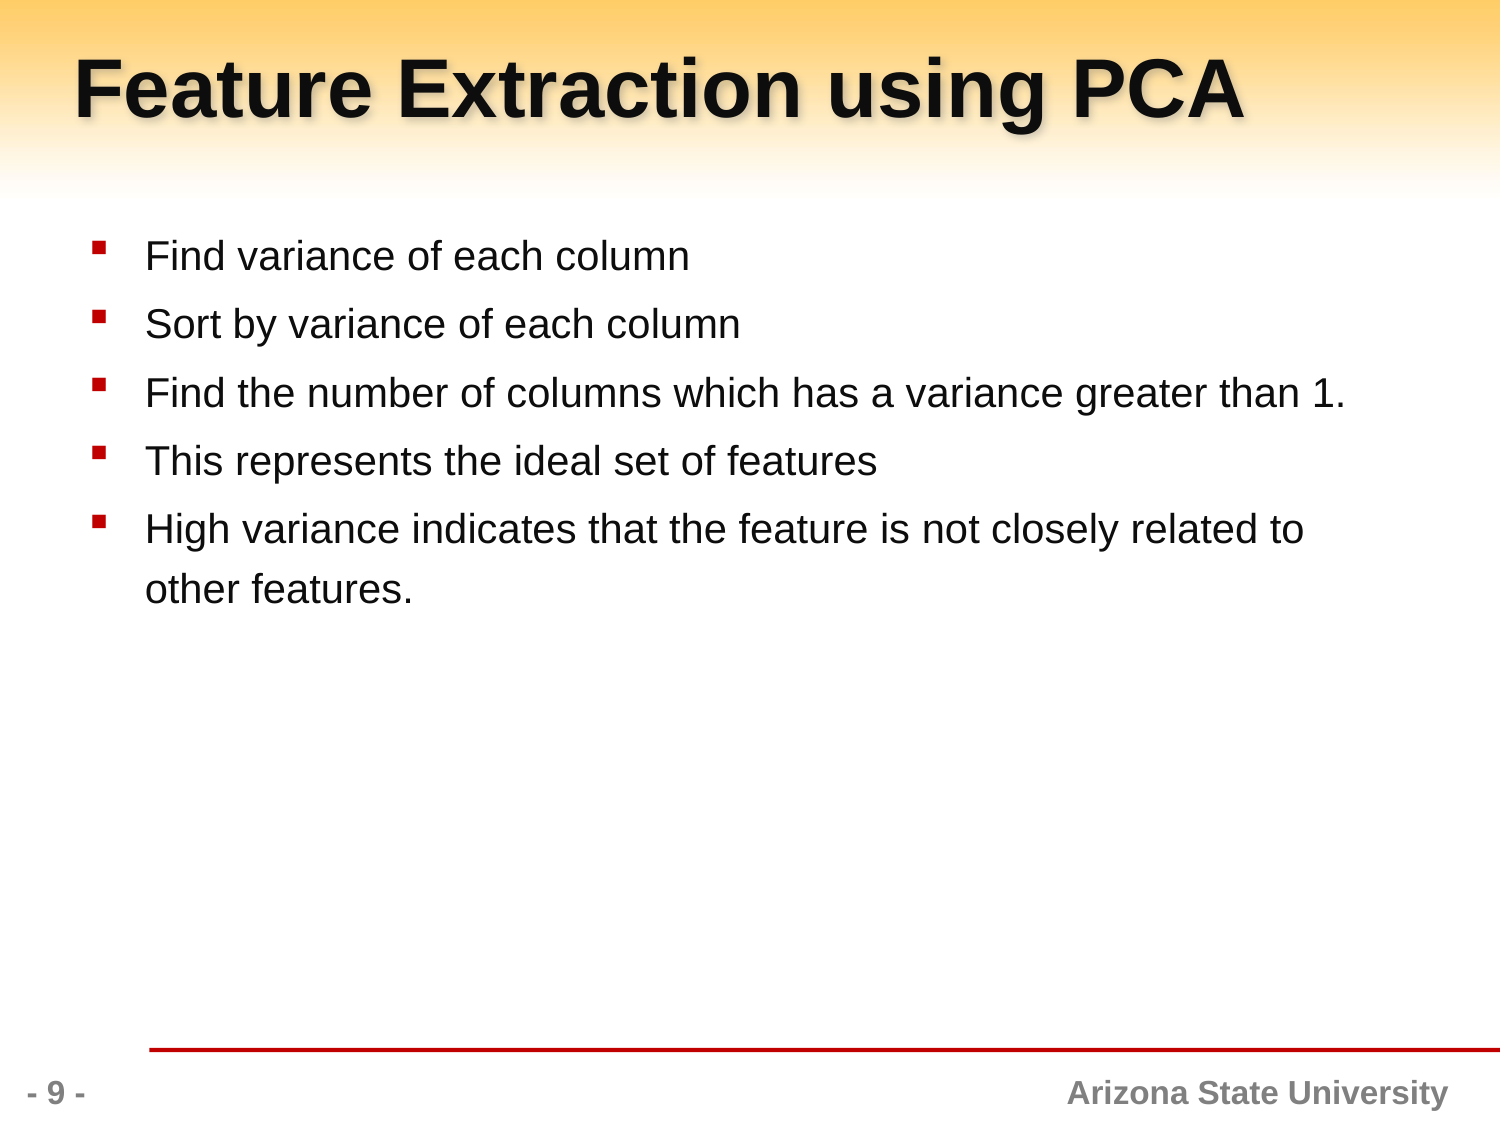

# Feature Extraction using PCA

Find variance of each column
Sort by variance of each column
Find the number of columns which has a variance greater than 1.
This represents the ideal set of features
High variance indicates that the feature is not closely related to other features.
- 9 -